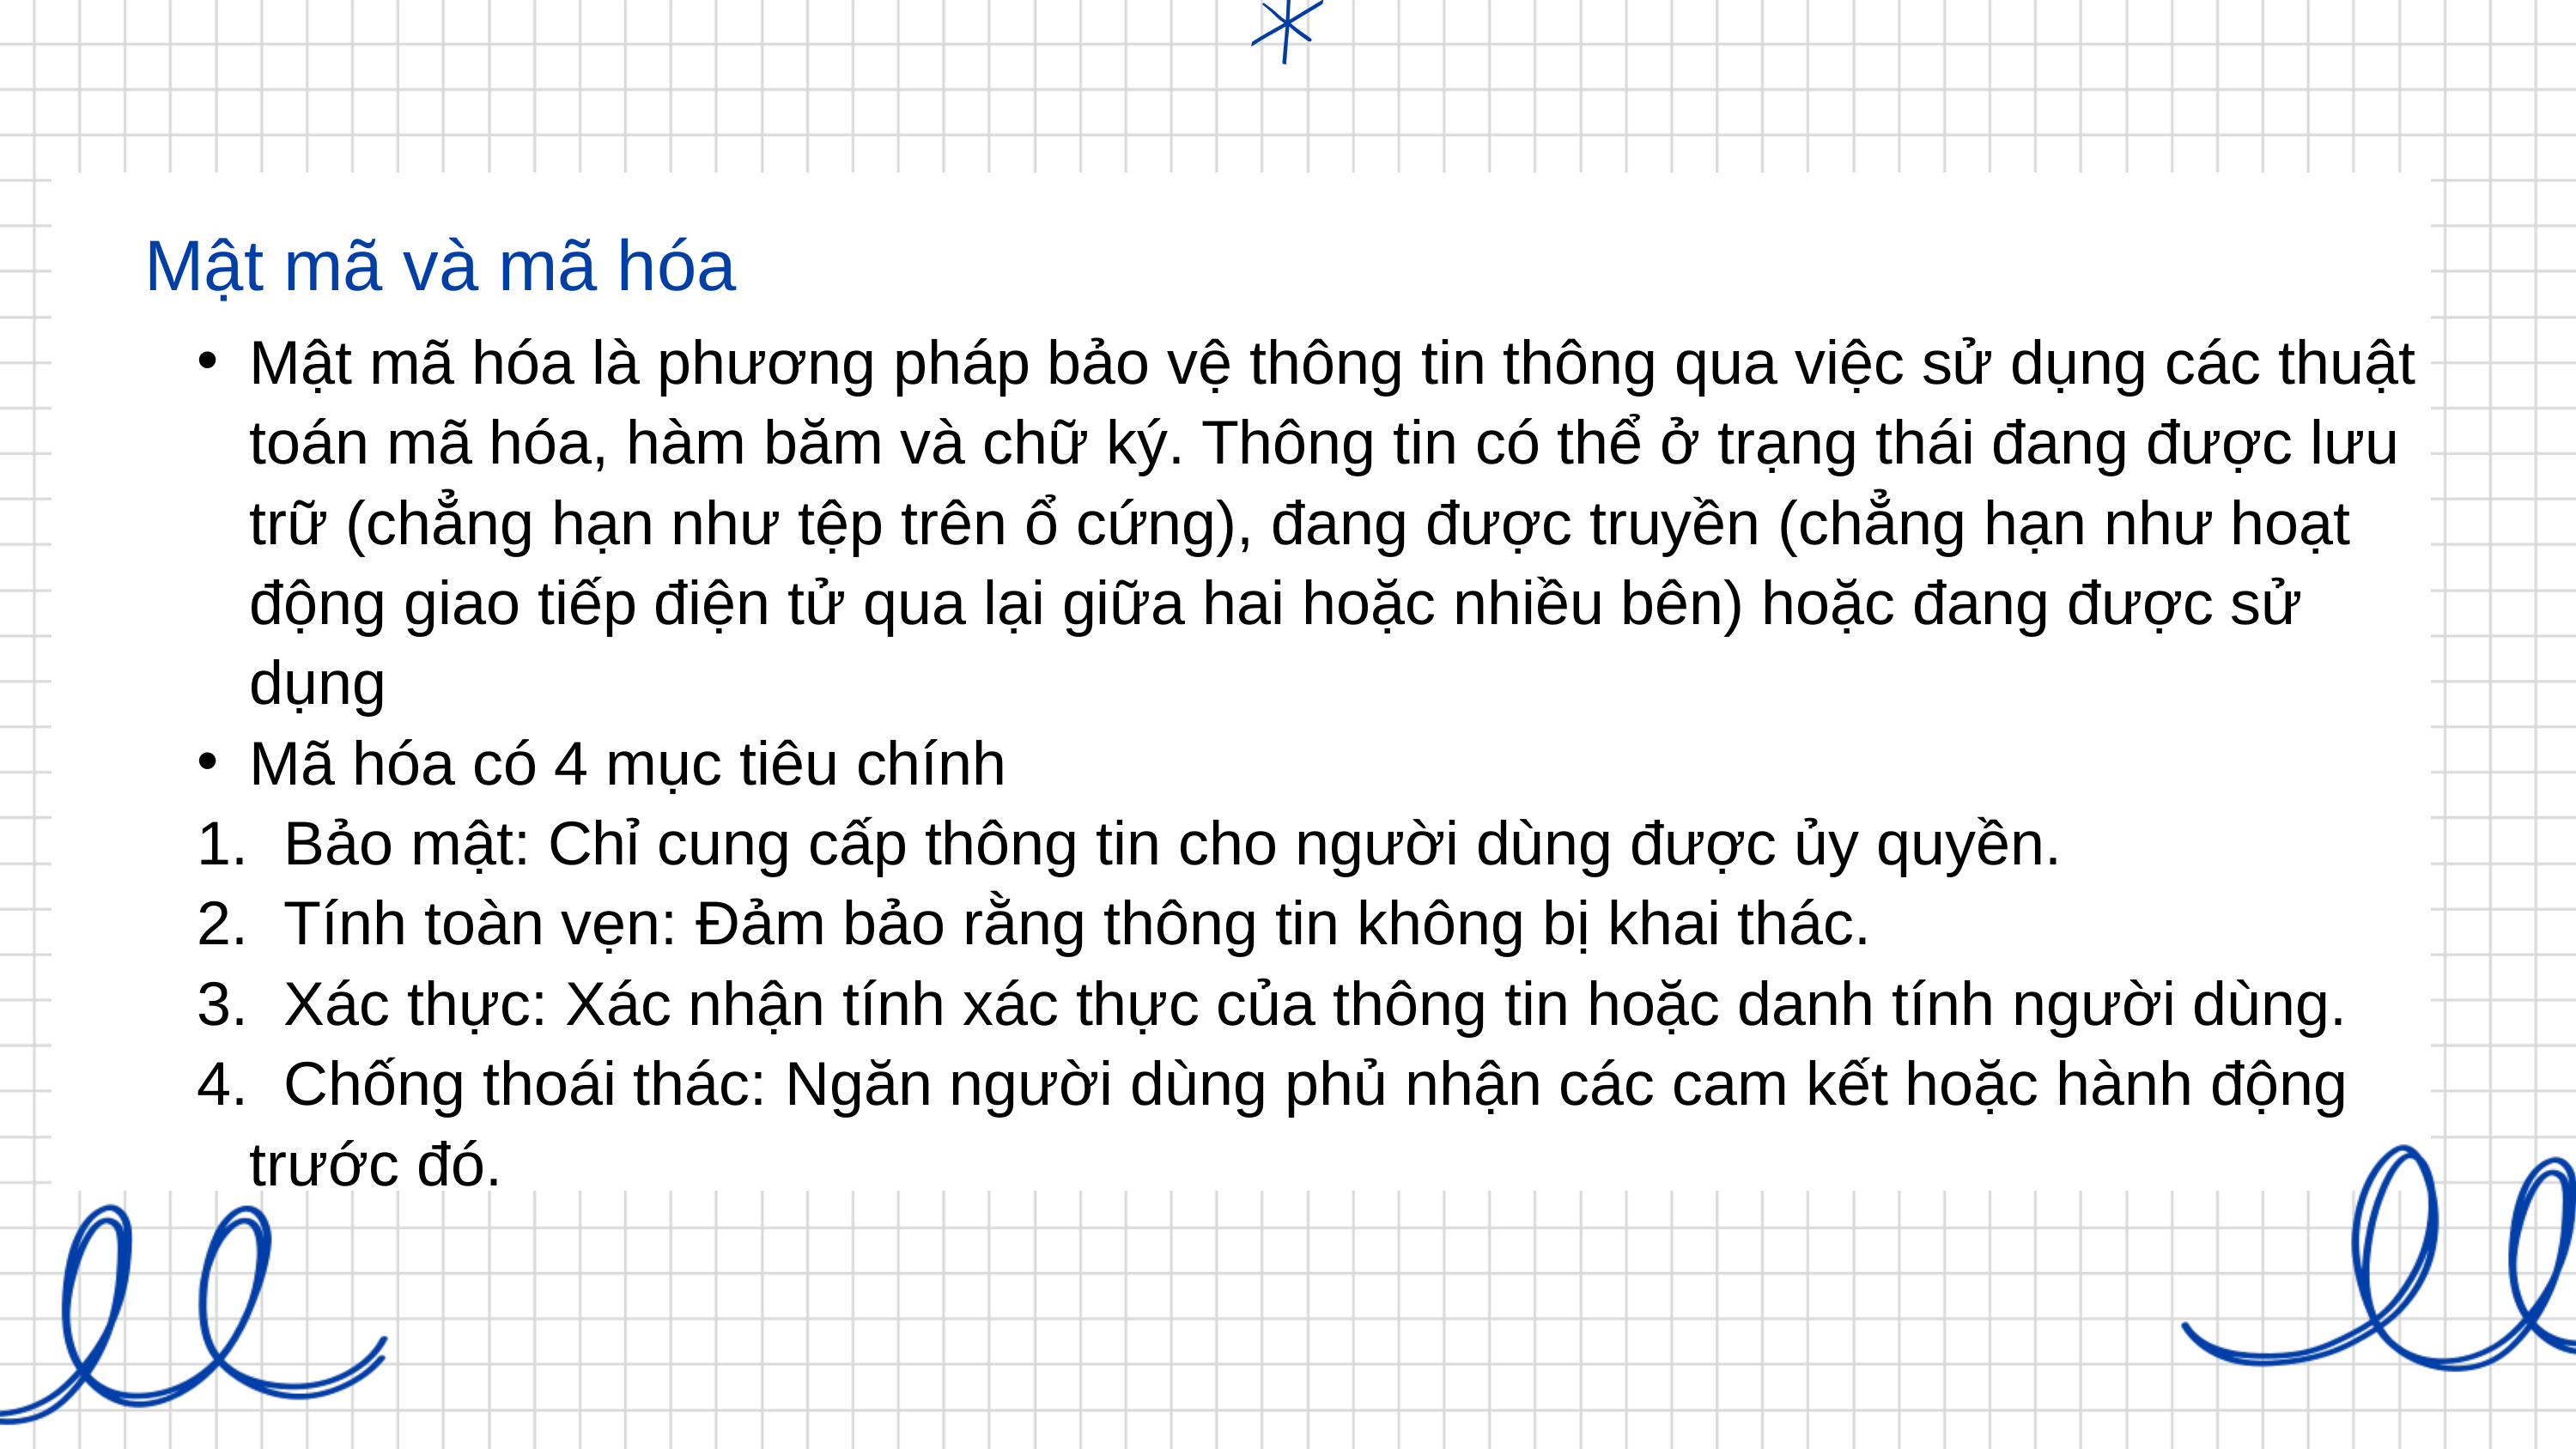

Mật mã và mã hóa
Mật mã hóa là phương pháp bảo vệ thông tin thông qua việc sử dụng các thuật toán mã hóa, hàm băm và chữ ký. Thông tin có thể ở trạng thái đang được lưu trữ (chẳng hạn như tệp trên ổ cứng), đang được truyền (chẳng hạn như hoạt động giao tiếp điện tử qua lại giữa hai hoặc nhiều bên) hoặc đang được sử dụng
Mã hóa có 4 mục tiêu chính
  Bảo mật: Chỉ cung cấp thông tin cho người dùng được ủy quyền.
  Tính toàn vẹn: Đảm bảo rằng thông tin không bị khai thác.
  Xác thực: Xác nhận tính xác thực của thông tin hoặc danh tính người dùng.
  Chống thoái thác: Ngăn người dùng phủ nhận các cam kết hoặc hành động trước đó.